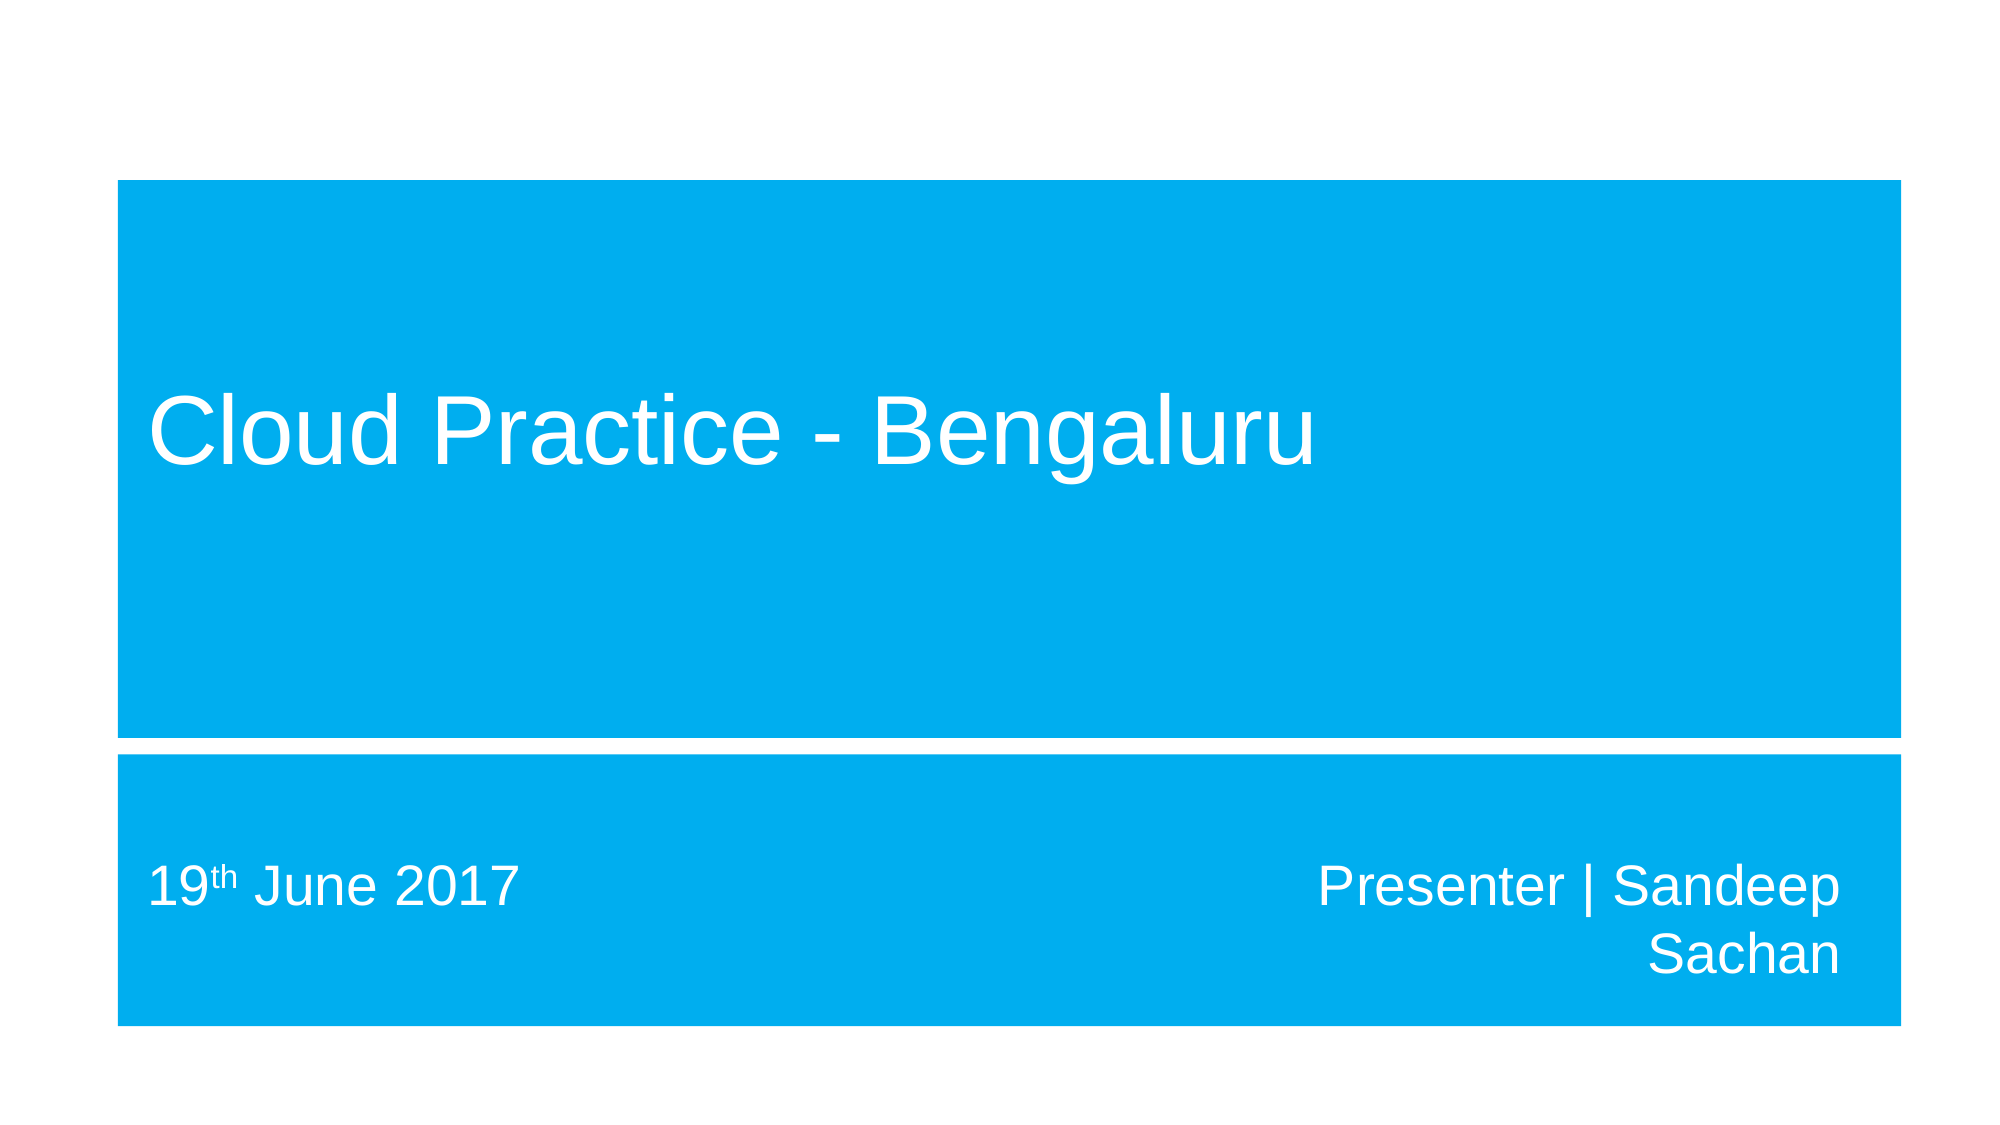

Cloud Practice - Bengaluru

Presenter | Sandeep Sachan
19th June 2017